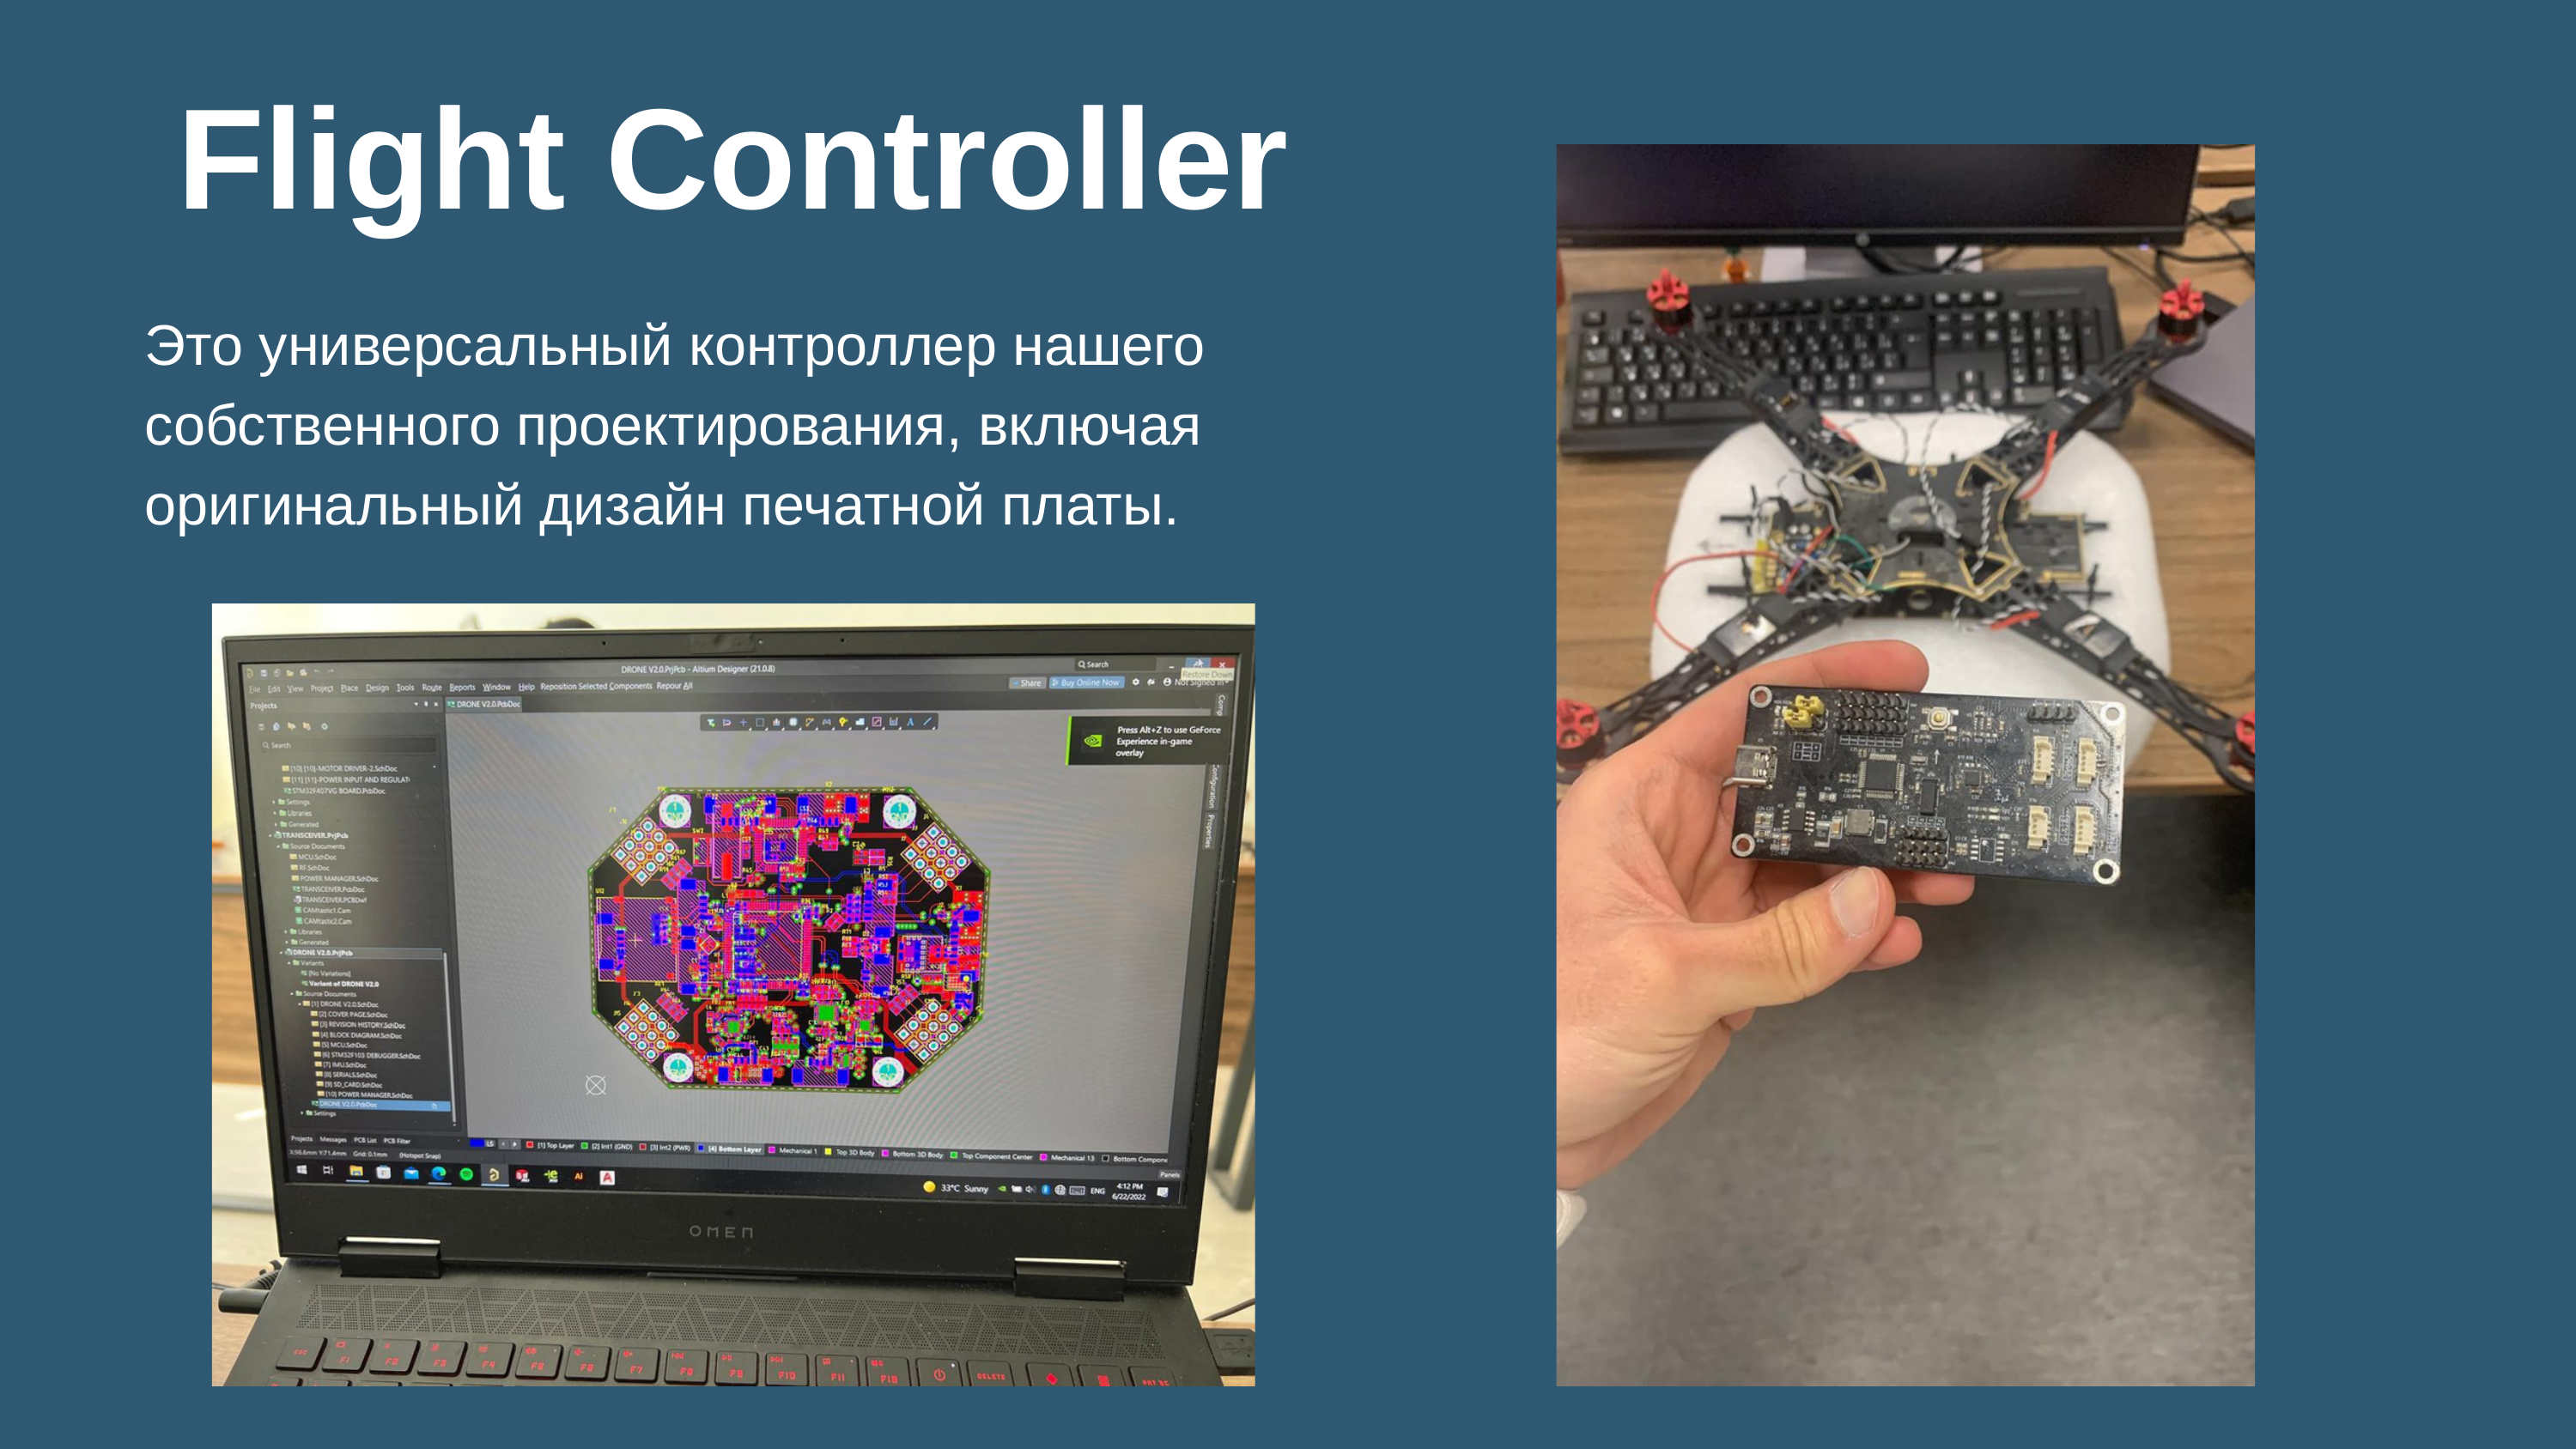

Flight Controller

Это универсальный контроллер нашего собственного проектирования, включая оригинальный дизайн печатной платы.